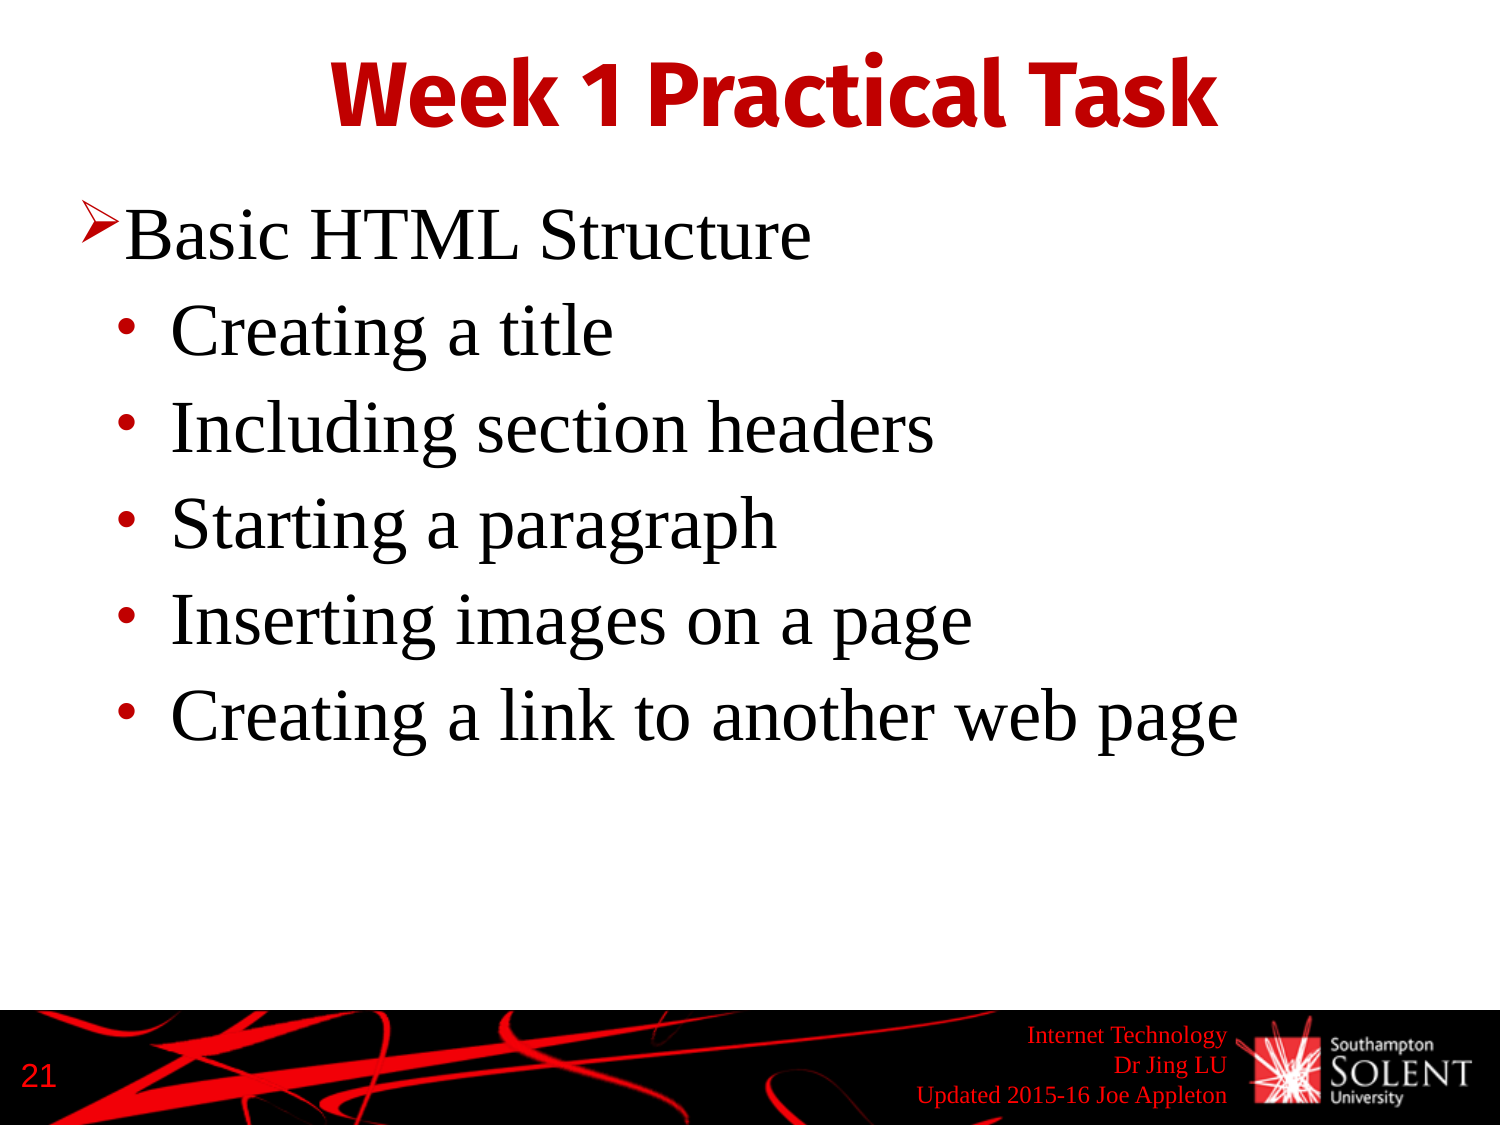

Week 1 Practical Task
Basic HTML Structure
 Creating a title
 Including section headers
 Starting a paragraph
 Inserting images on a page
 Creating a link to another web page